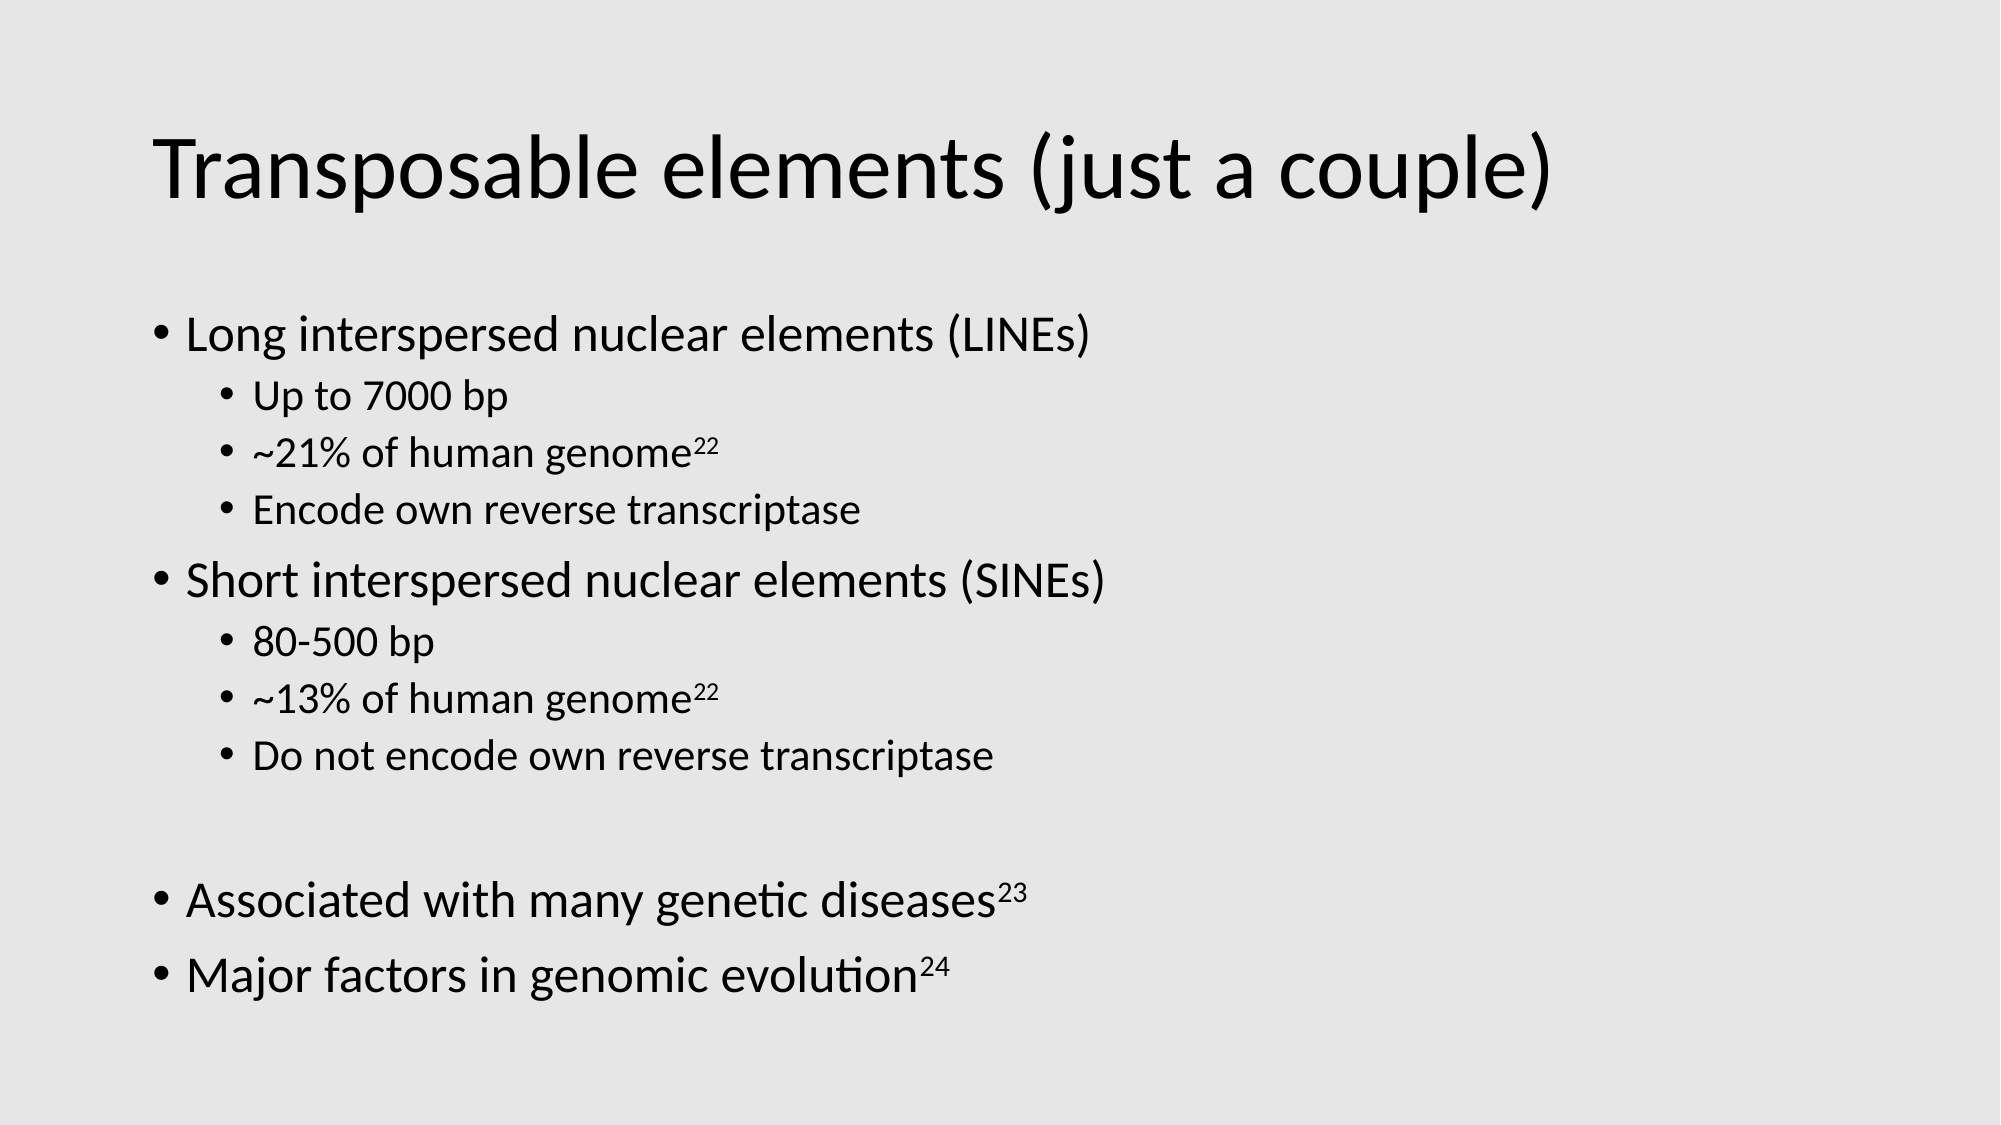

# Transposable elements (just a couple)
Long interspersed nuclear elements (LINEs)
Up to 7000 bp
~21% of human genome22
Encode own reverse transcriptase
Short interspersed nuclear elements (SINEs)
80-500 bp
~13% of human genome22
Do not encode own reverse transcriptase

Associated with many genetic diseases23
Major factors in genomic evolution24